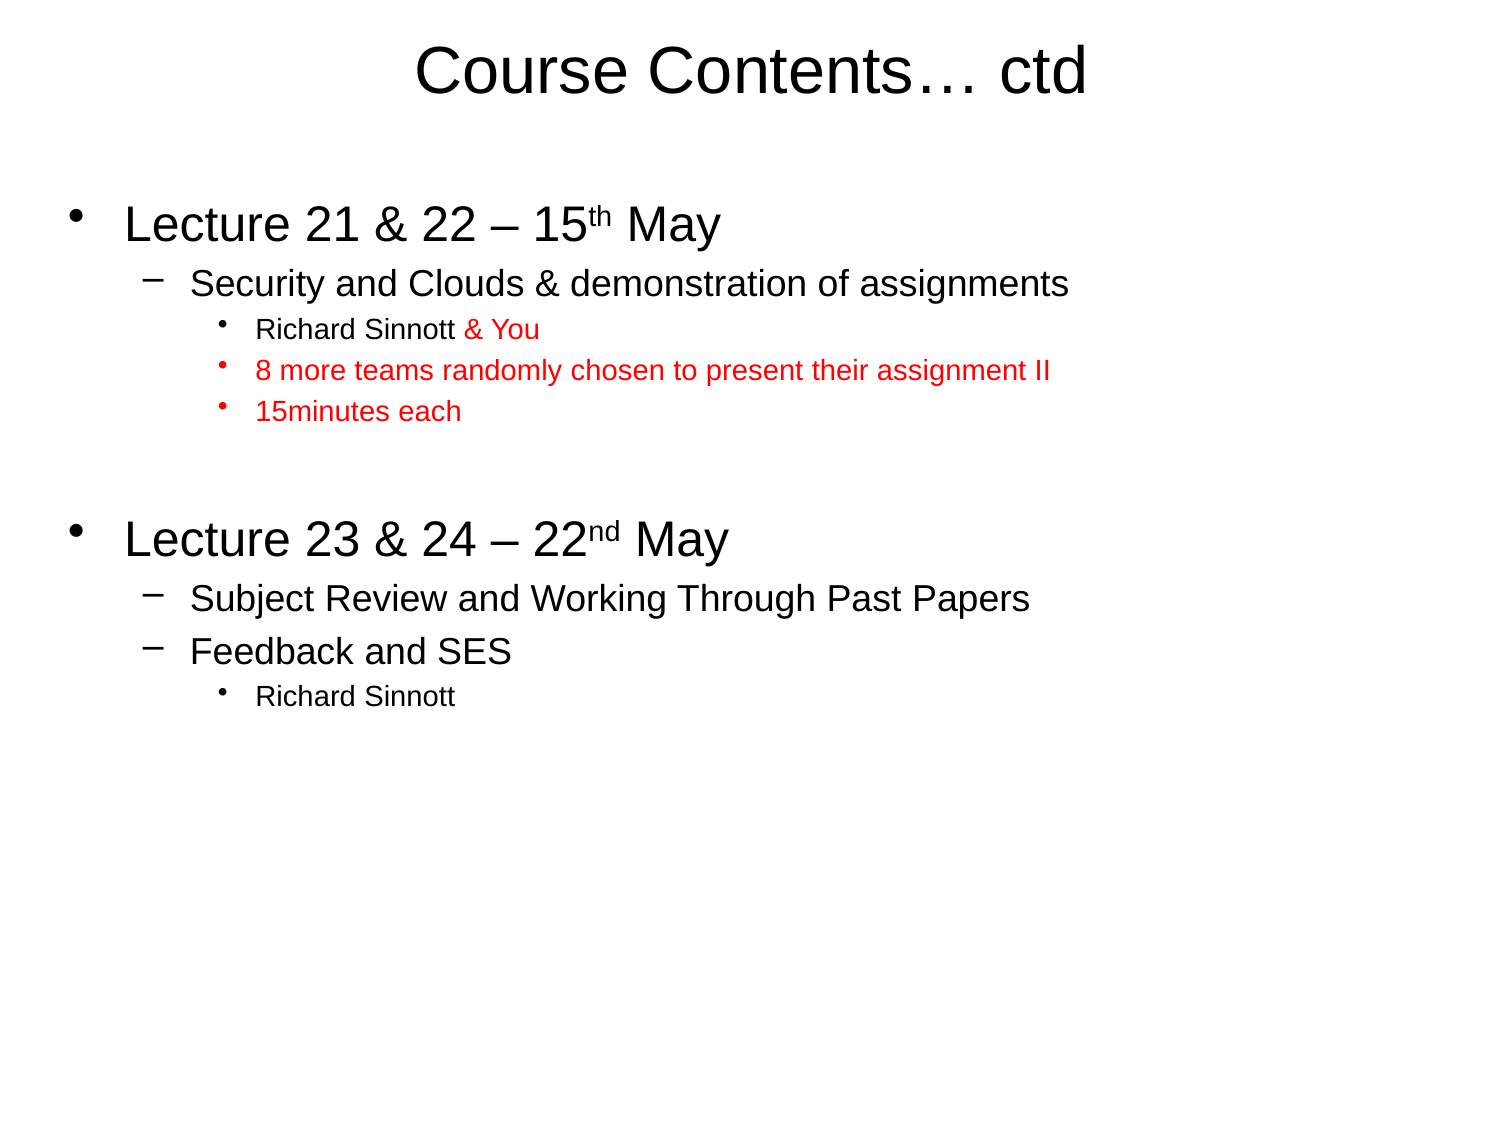

# Course Contents… ctd
Lecture 21 & 22 – 15th May
Security and Clouds & demonstration of assignments
Richard Sinnott & You
8 more teams randomly chosen to present their assignment II
15minutes each

Lecture 23 & 24 – 22nd May
Subject Review and Working Through Past Papers
Feedback and SES
Richard Sinnott